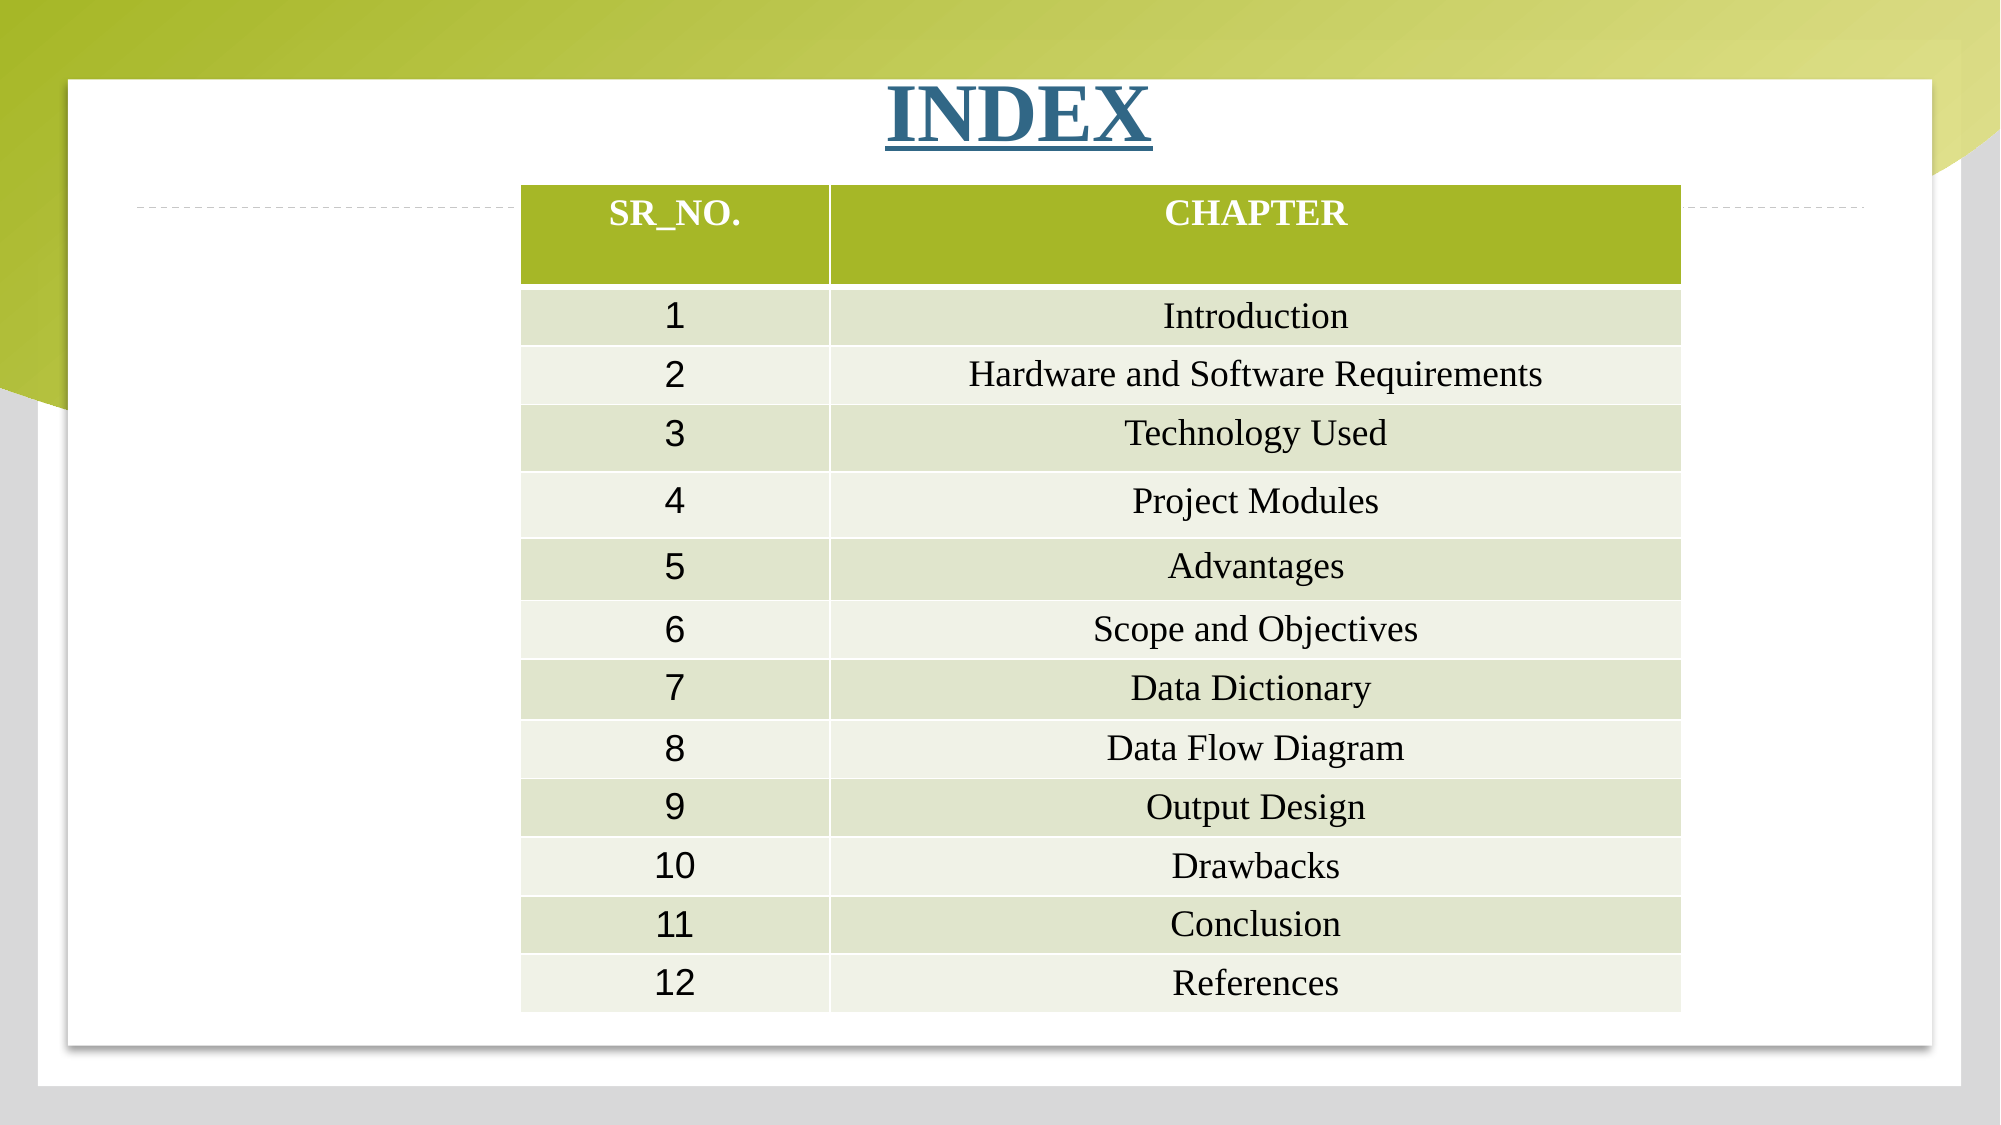

INDEX
#
| SR\_NO. | CHAPTER |
| --- | --- |
| 1 | Introduction |
| 2 | Hardware and Software Requirements |
| 3 | Technology Used |
| 4 | Project Modules |
| 5 | Advantages |
| 6 | Scope and Objectives |
| 7 | Data Dictionary |
| 8 | Data Flow Diagram |
| 9 | Output Design |
| 10 | Drawbacks |
| 11 | Conclusion |
| 12 | References |